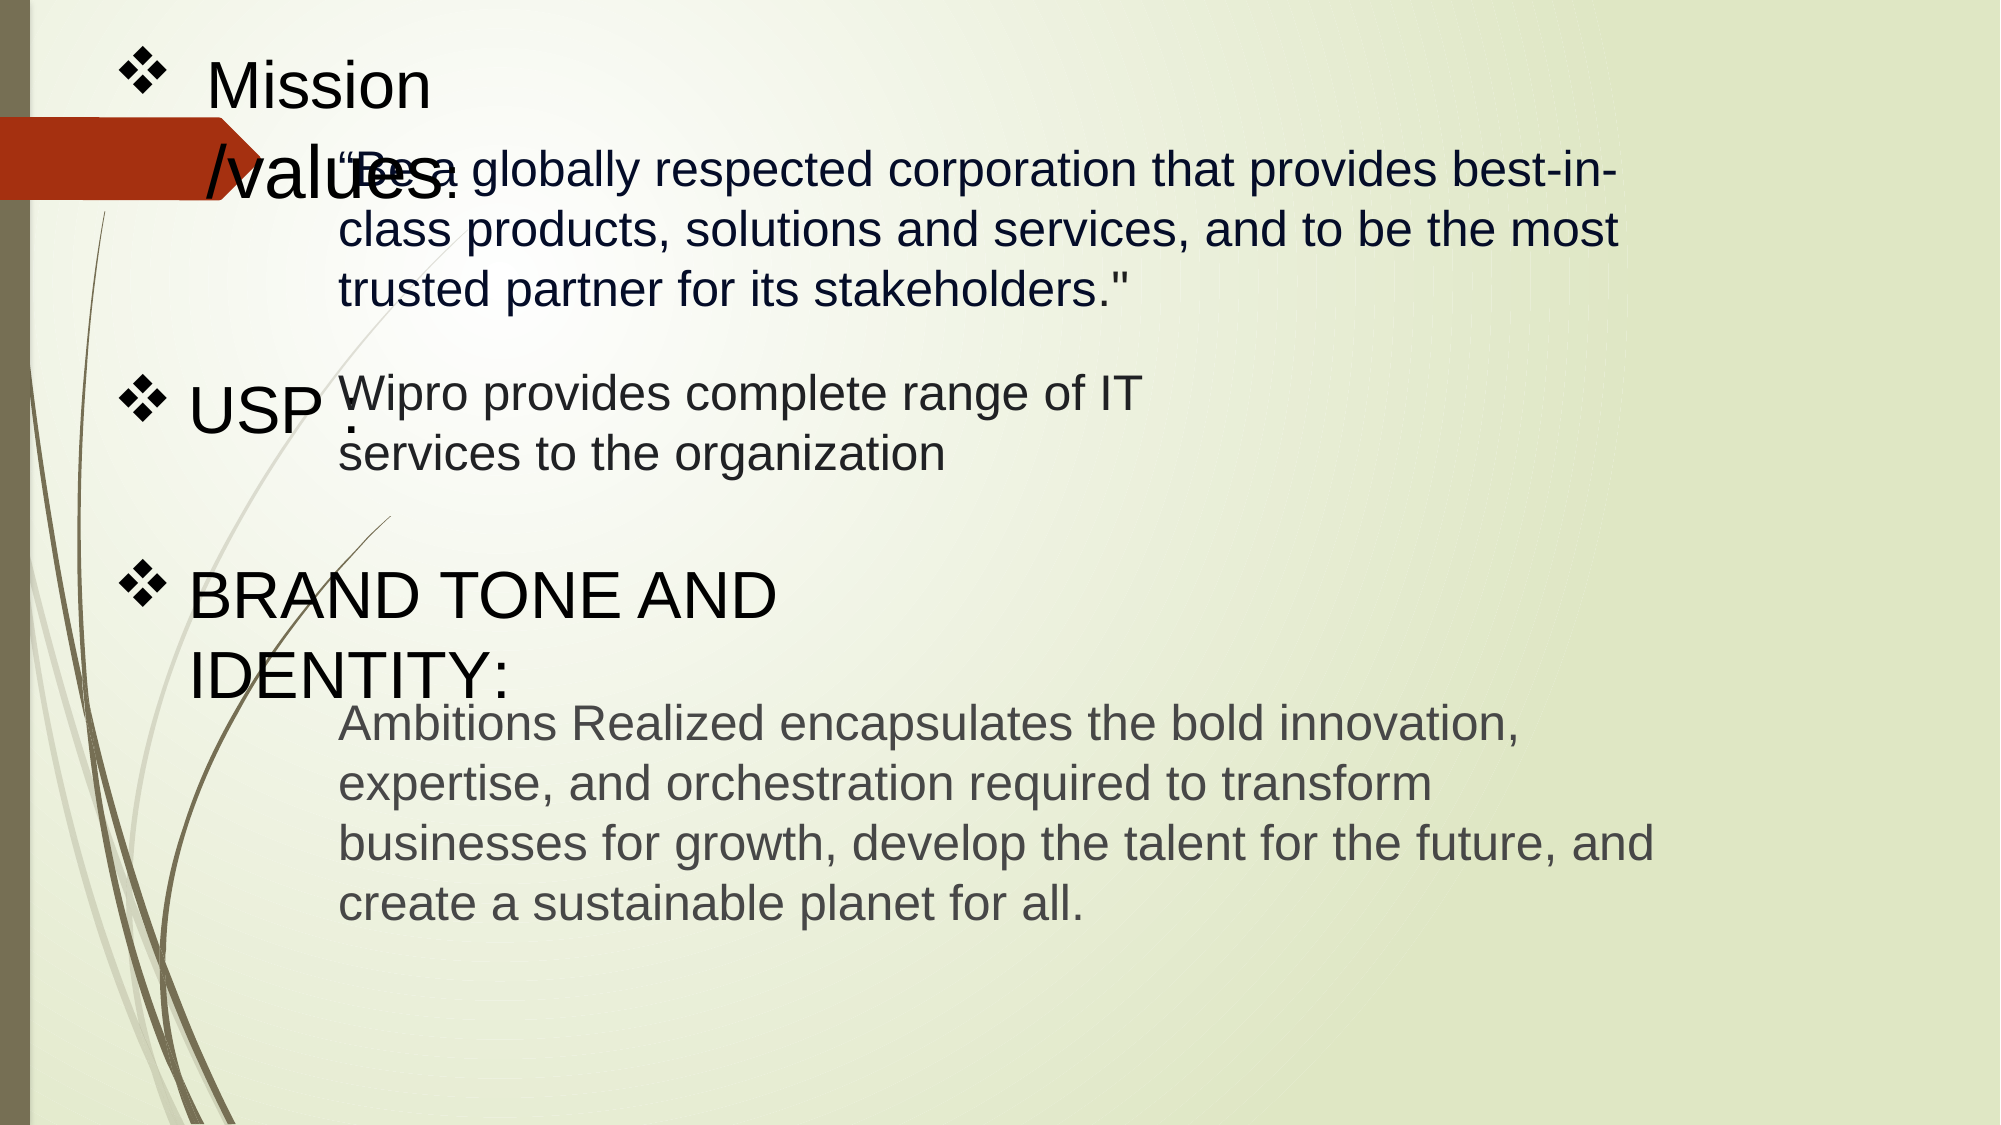

Mission /values:
“Be a globally respected corporation that provides best-in-class products, solutions and services, and to be the most trusted partner for its stakeholders."
Wipro provides complete range of IT services to the organization
USP :
BRAND TONE AND IDENTITY:
Ambitions Realized encapsulates the bold innovation, expertise, and orchestration required to transform businesses for growth, develop the talent for the future, and create a sustainable planet for all.